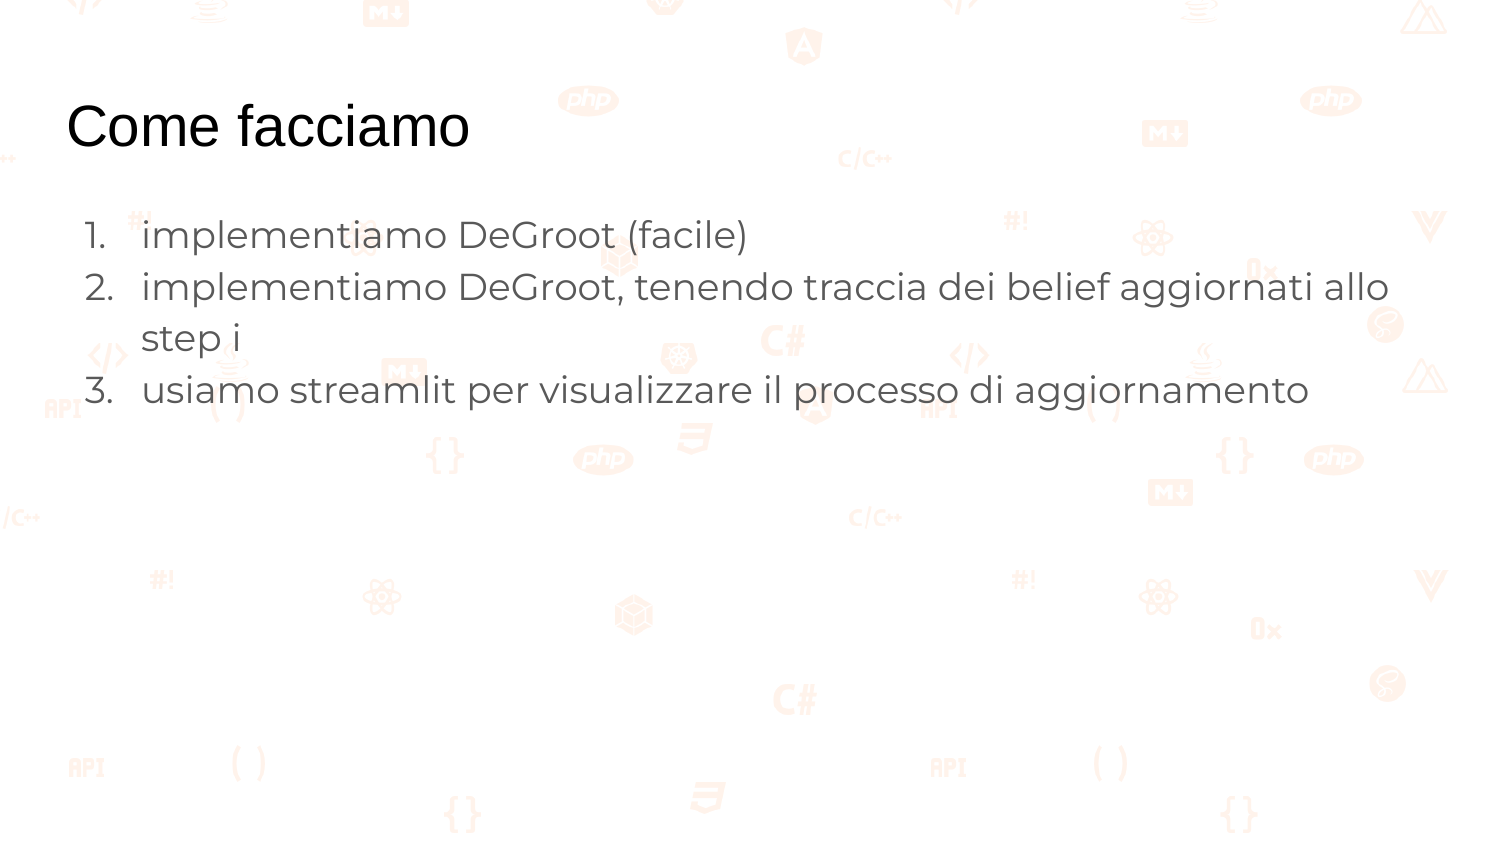

# Come facciamo
implementiamo DeGroot (facile)
implementiamo DeGroot, tenendo traccia dei belief aggiornati allo step i
usiamo streamlit per visualizzare il processo di aggiornamento